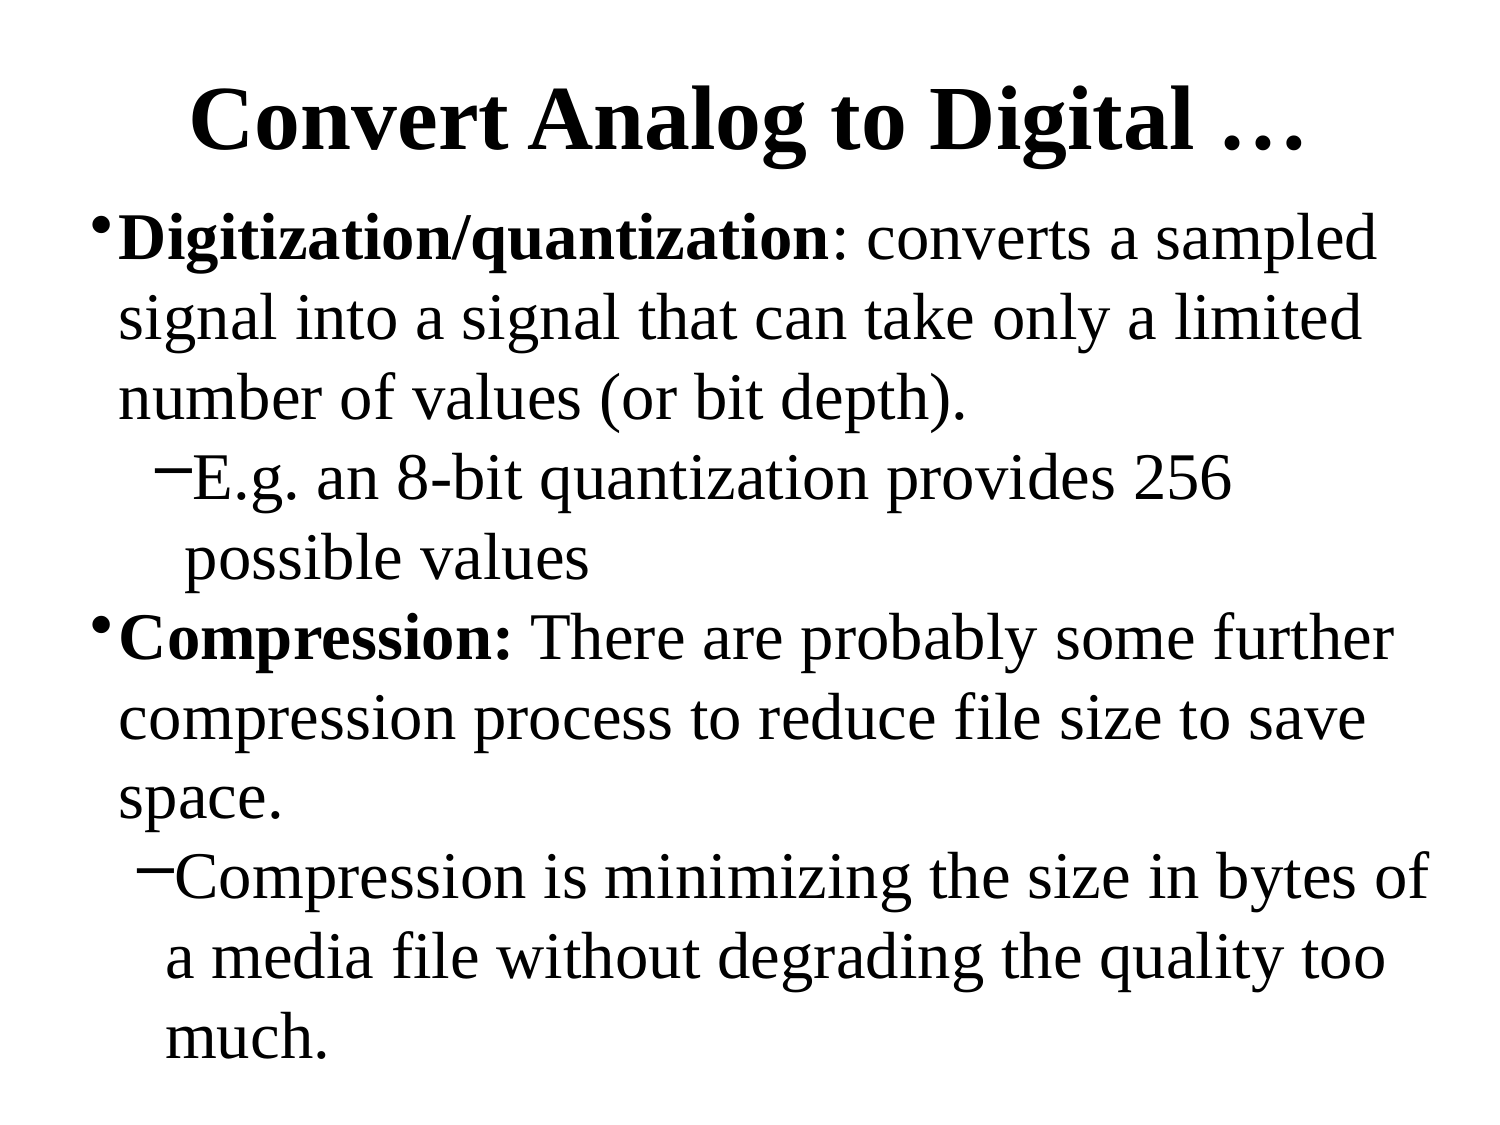

# Convert Analog to Digital …
Digitization/quantization: converts a sampled signal into a signal that can take only a limited number of values (or bit depth).
E.g. an 8-bit quantization provides 256 possible values
Compression: There are probably some further compression process to reduce file size to save space.
Compression is minimizing the size in bytes of a media file without degrading the quality too much.
24